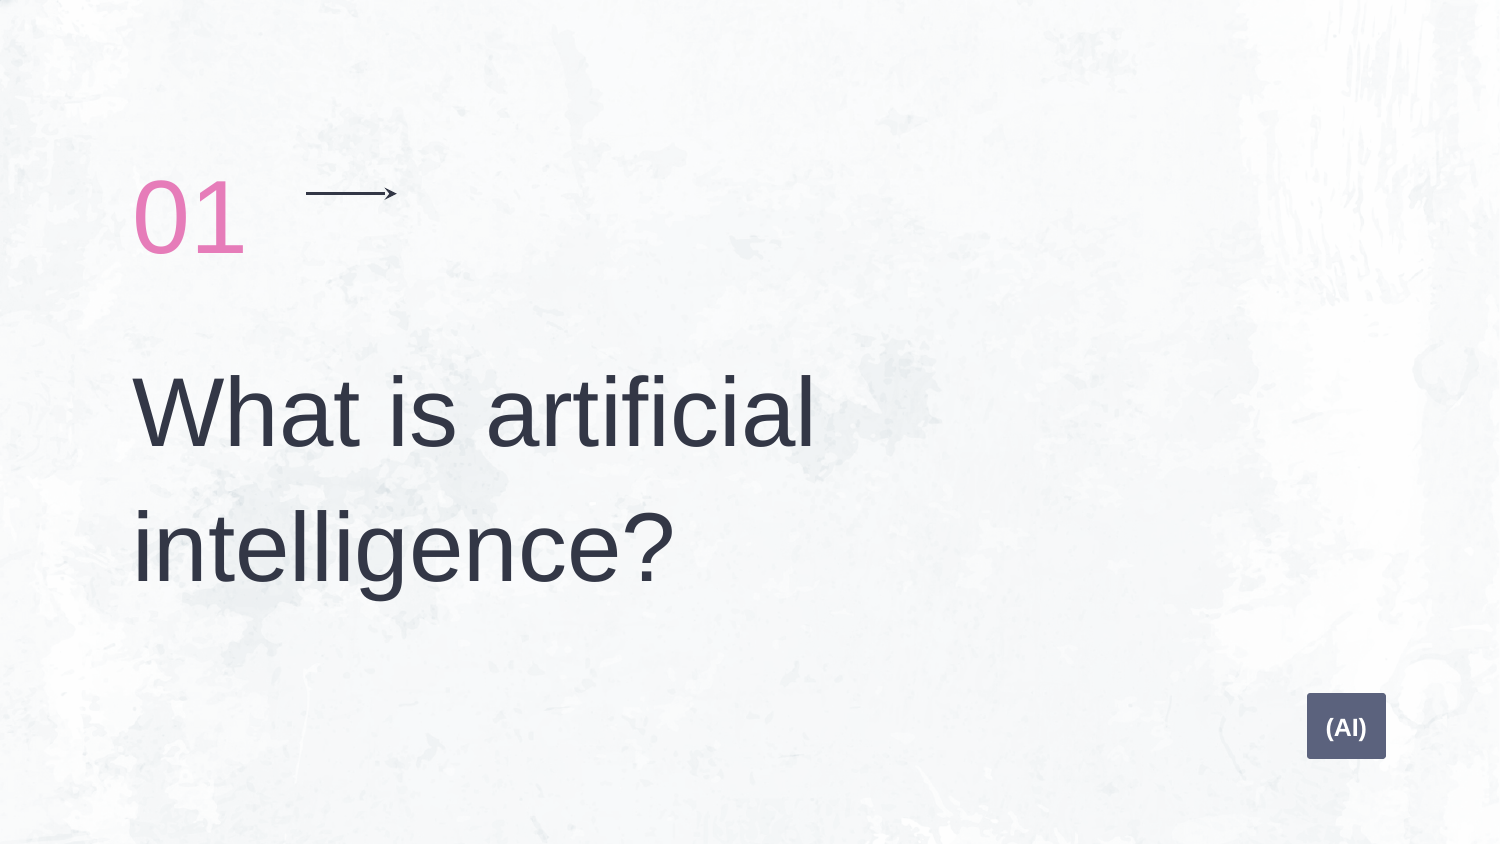

01
# What is artificial intelligence?
(AI)